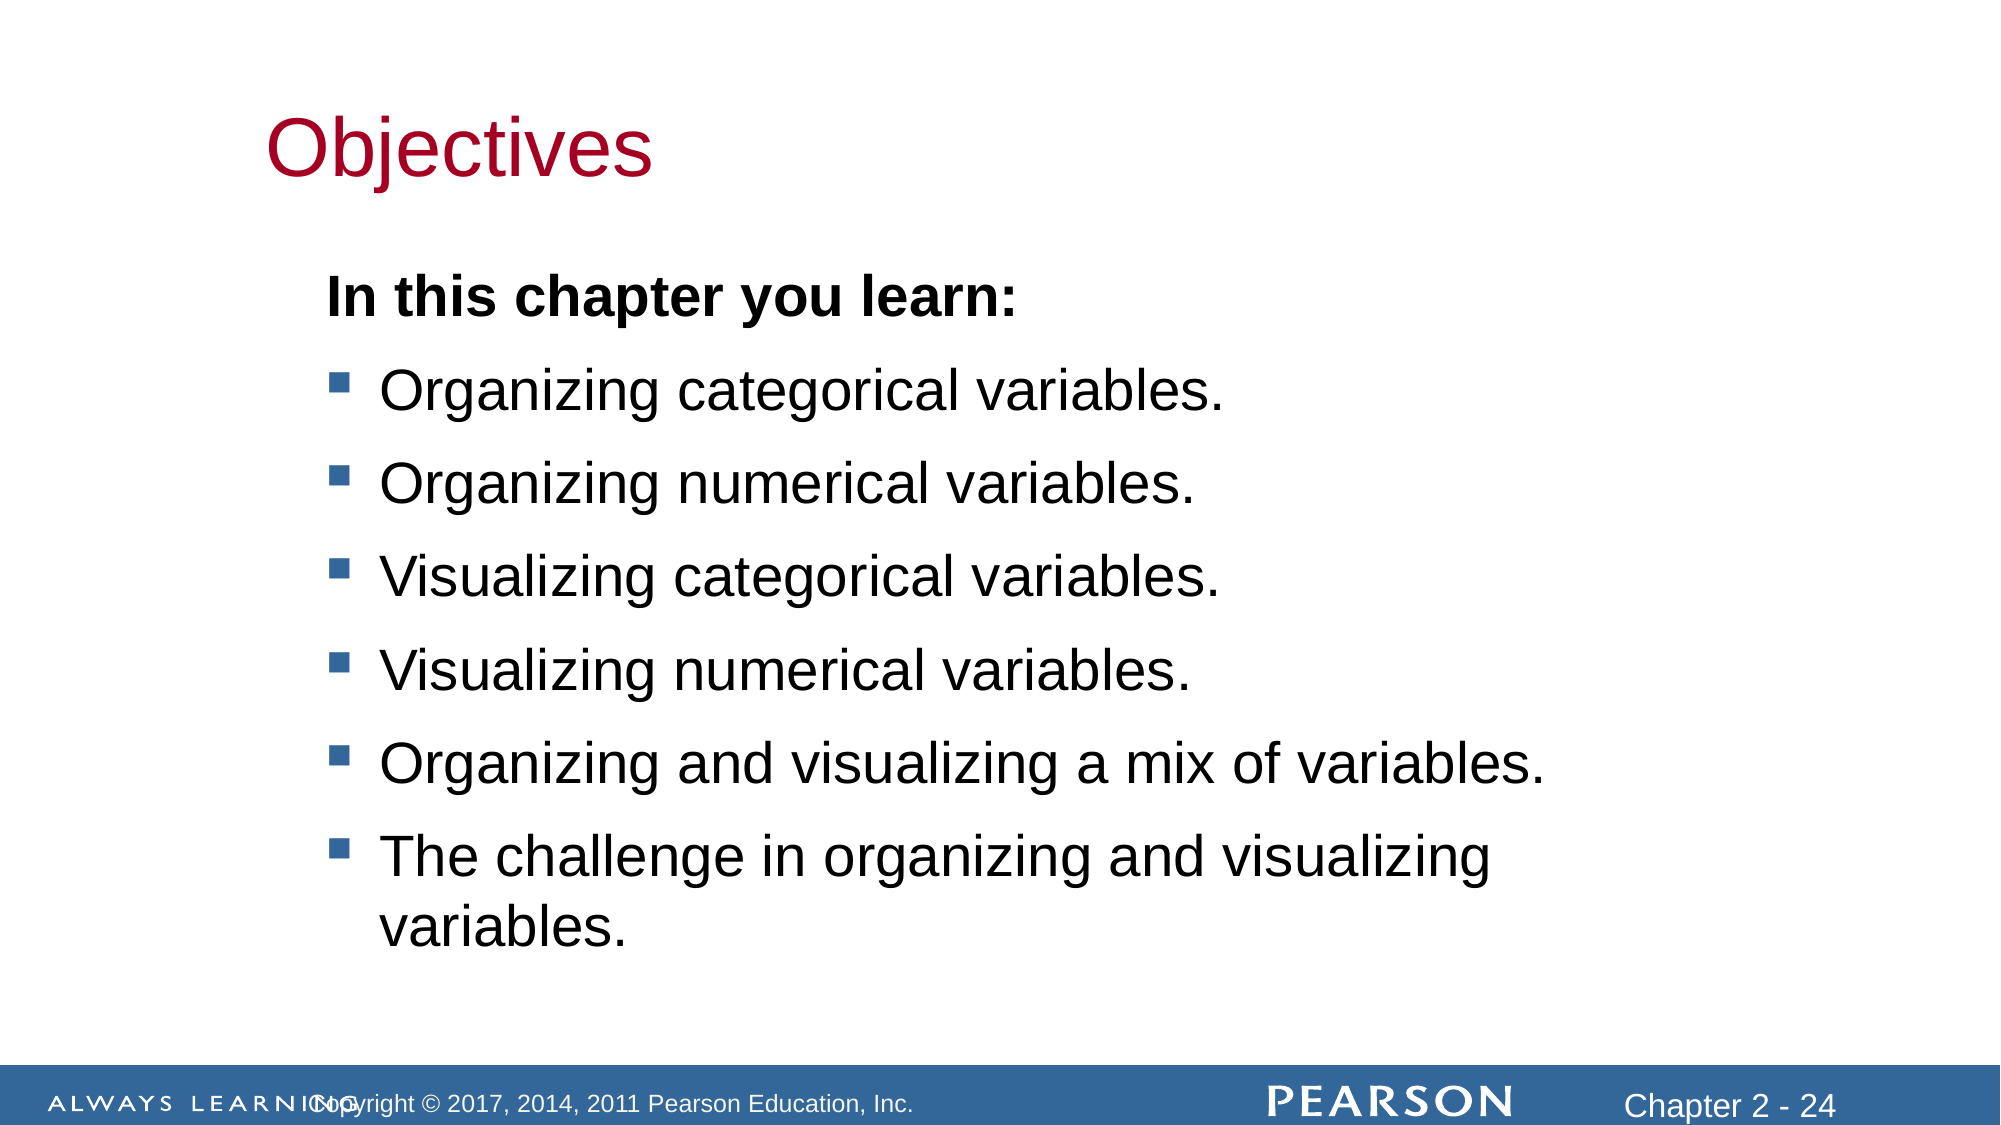

Objectives
In this chapter you learn:
Organizing categorical variables.
Organizing numerical variables.
Visualizing categorical variables.
Visualizing numerical variables.
Organizing and visualizing a mix of variables.
The challenge in organizing and visualizing variables.